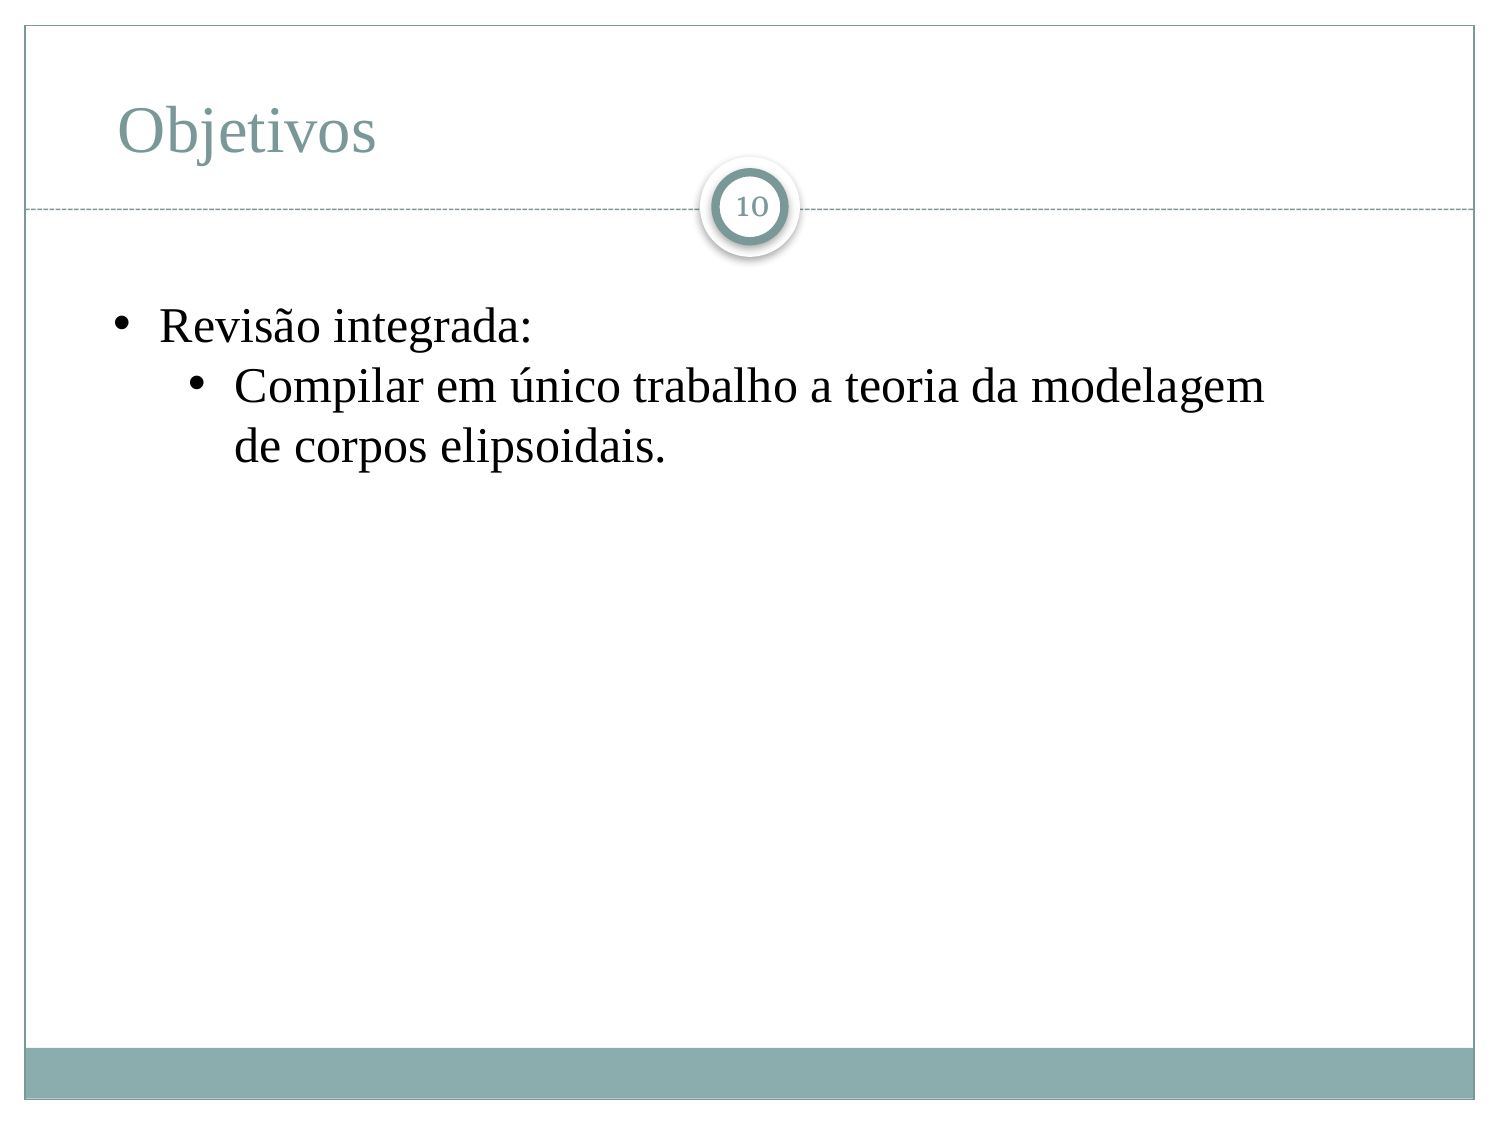

# Objetivos
10
Revisão integrada:
Compilar em único trabalho a teoria da modelagem de corpos elipsoidais.